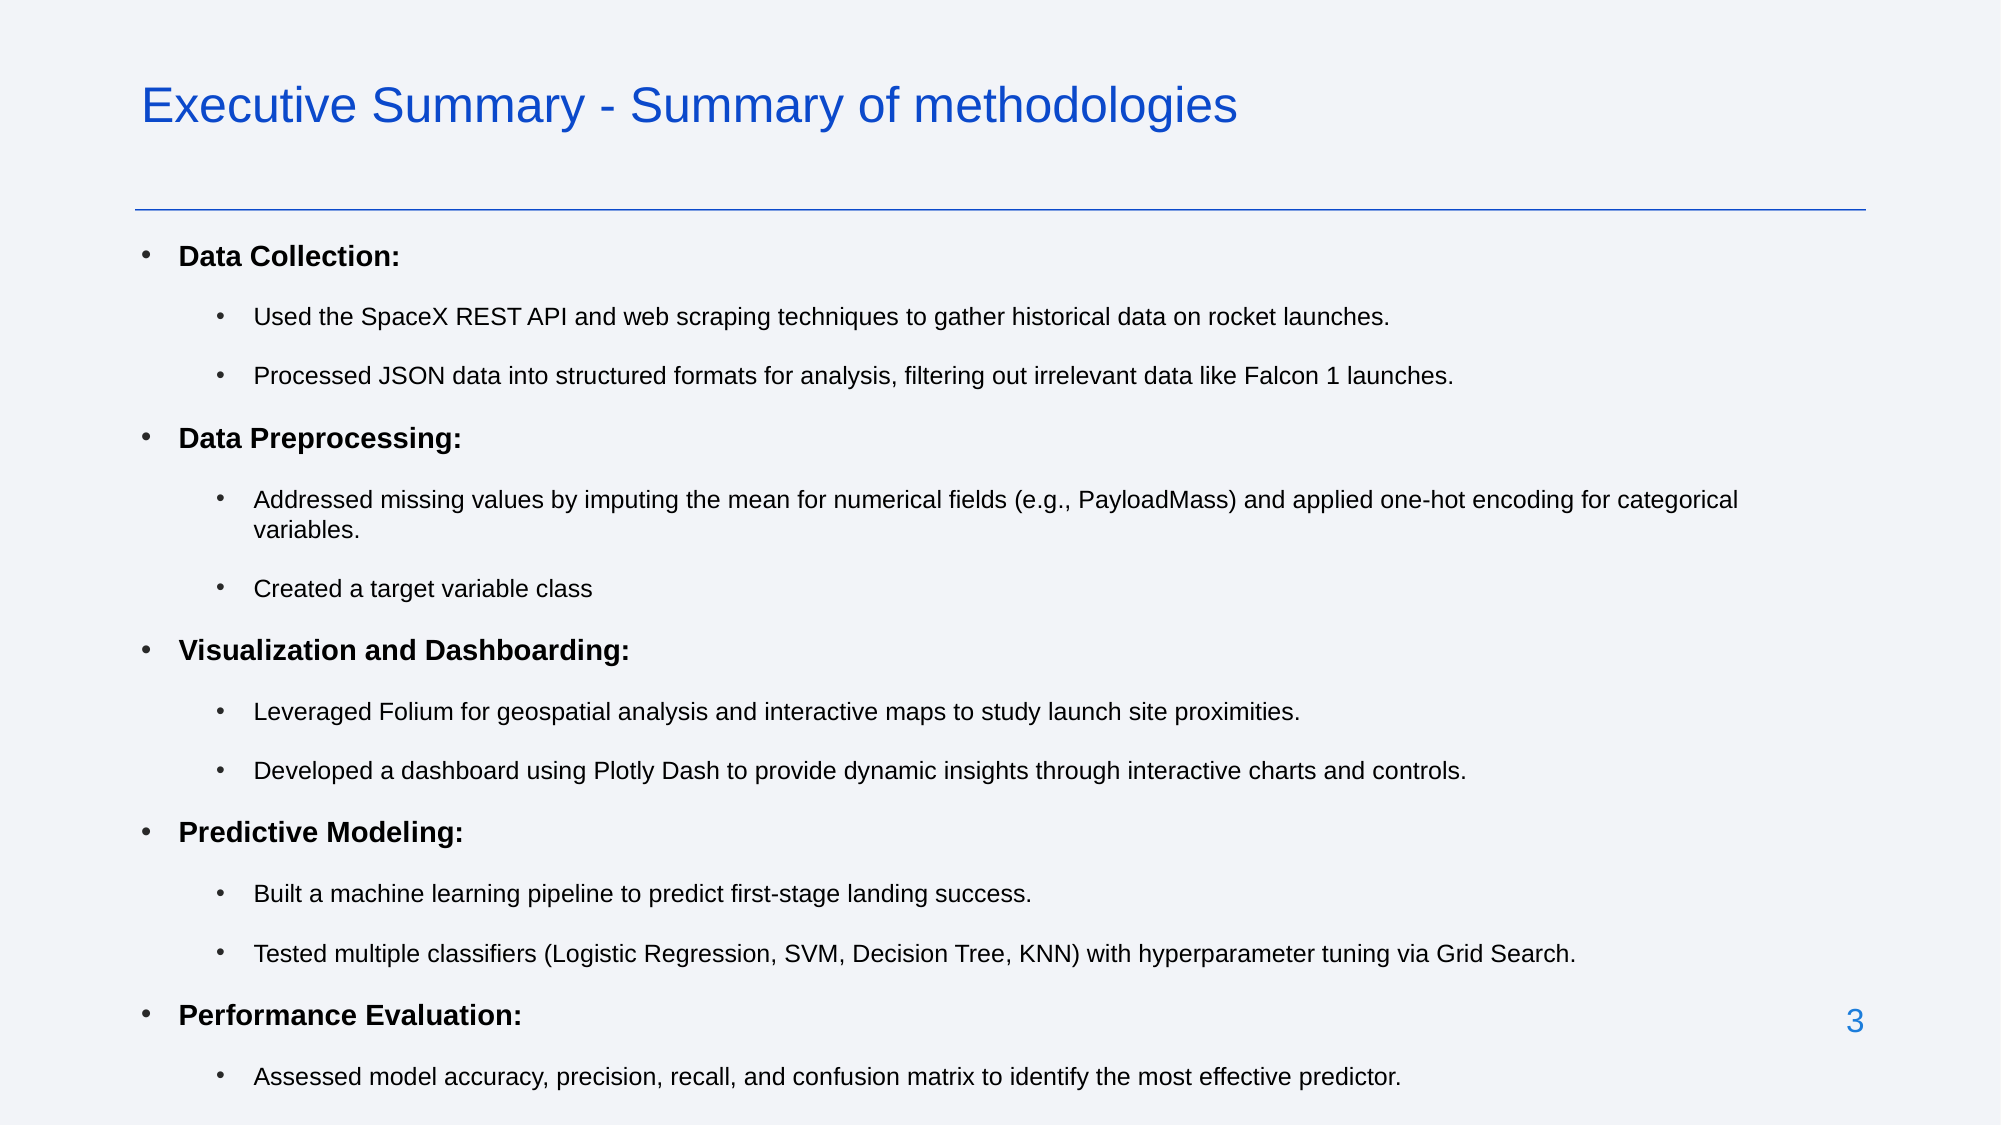

Executive Summary - Summary of methodologies

Data Collection:
Used the SpaceX REST API and web scraping techniques to gather historical data on rocket launches.
Processed JSON data into structured formats for analysis, filtering out irrelevant data like Falcon 1 launches.
Data Preprocessing:
Addressed missing values by imputing the mean for numerical fields (e.g., PayloadMass) and applied one-hot encoding for categorical variables.
Created a target variable class
Visualization and Dashboarding:
Leveraged Folium for geospatial analysis and interactive maps to study launch site proximities.
Developed a dashboard using Plotly Dash to provide dynamic insights through interactive charts and controls.
Predictive Modeling:
Built a machine learning pipeline to predict first-stage landing success.
Tested multiple classifiers (Logistic Regression, SVM, Decision Tree, KNN) with hyperparameter tuning via Grid Search.
Performance Evaluation:
Assessed model accuracy, precision, recall, and confusion matrix to identify the most effective predictor.
3